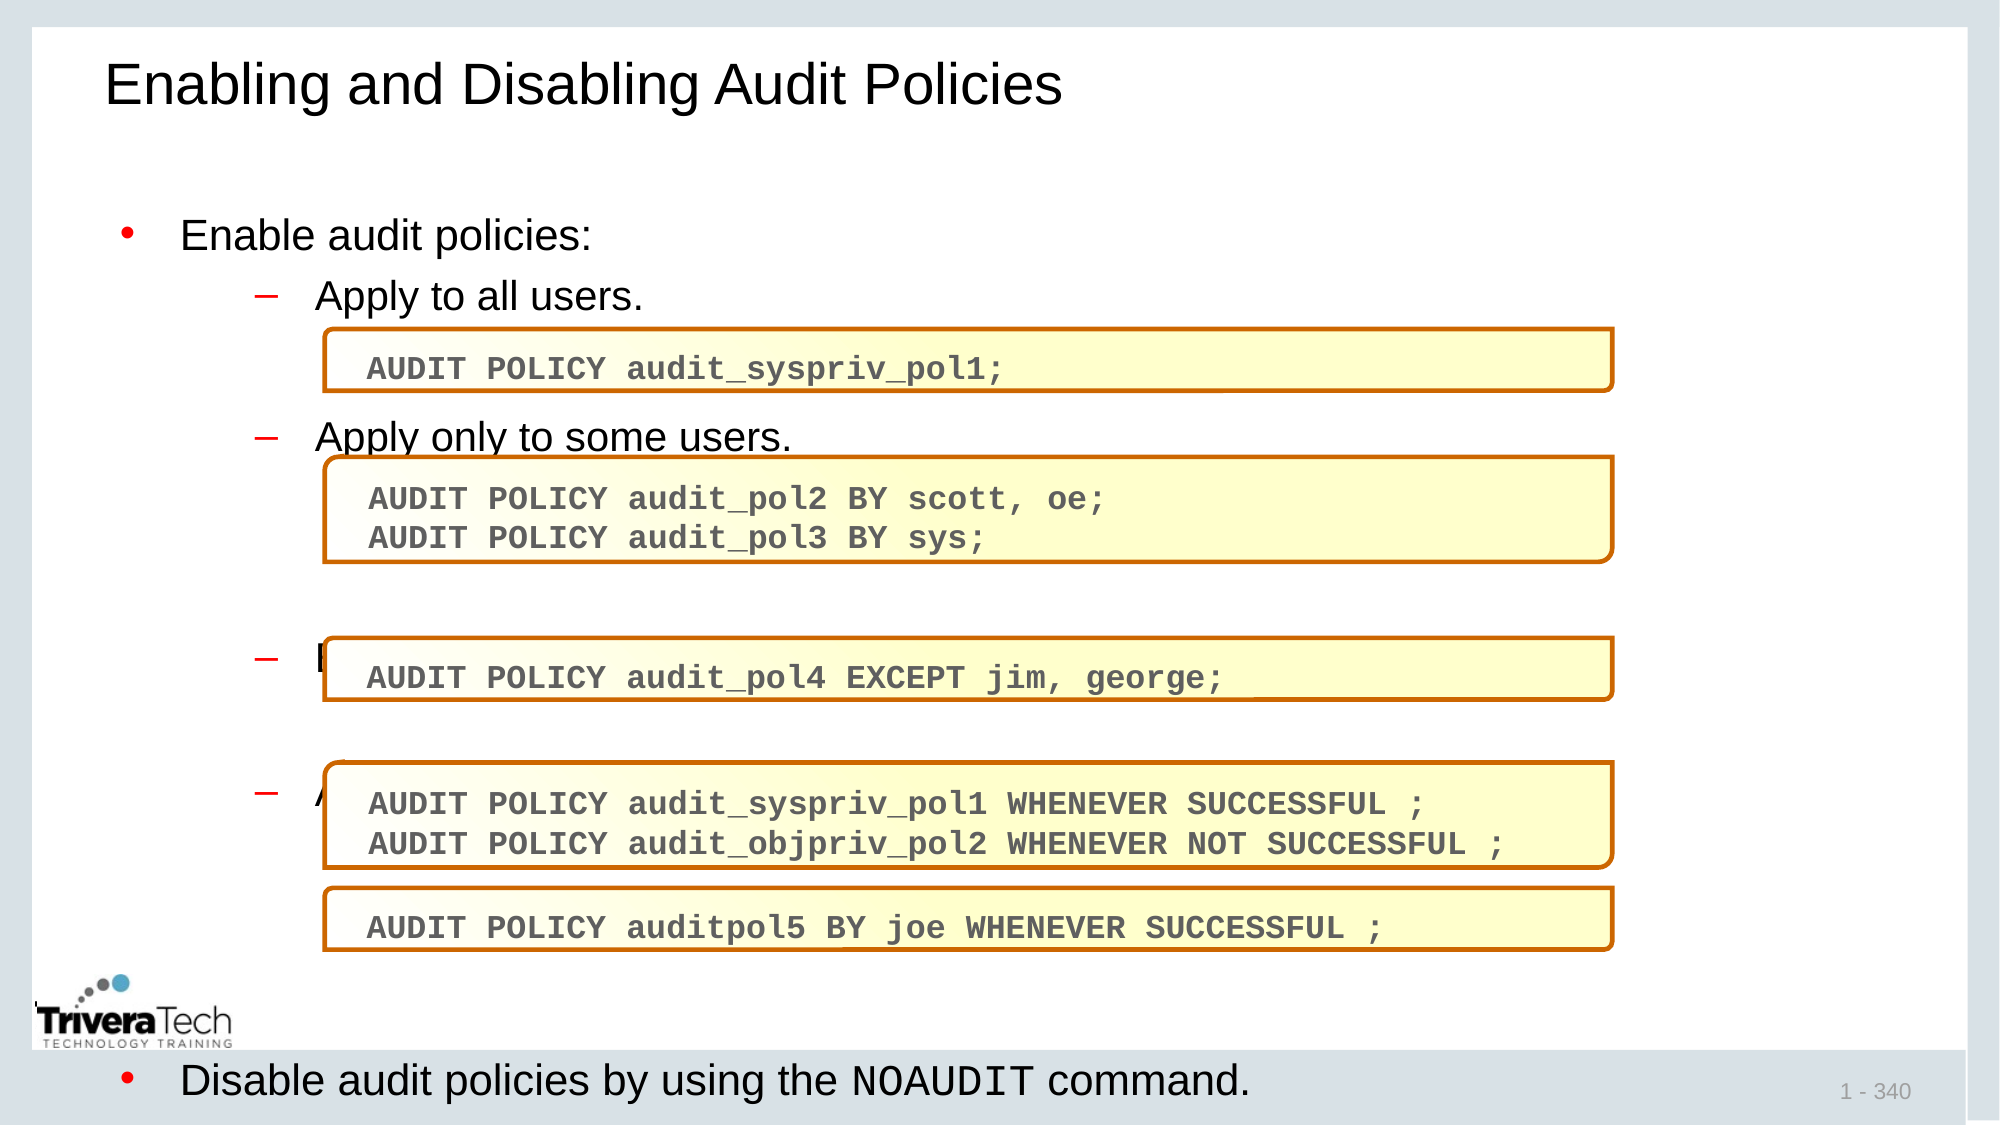

# Enabling and Disabling Audit Policies
Enable audit policies:
Apply to all users.

Apply only to some users.

Exclude some users.

Audit the recording based on failed or succeeded actions.

Disable audit policies by using the NOAUDIT command.
AUDIT POLICY audit_syspriv_pol1;
AUDIT POLICY audit_pol2 BY scott, oe;
AUDIT POLICY audit_pol3 BY sys;
AUDIT POLICY audit_pol4 EXCEPT jim, george;
AUDIT POLICY audit_syspriv_pol1 WHENEVER SUCCESSFUL ;
AUDIT POLICY audit_objpriv_pol2 WHENEVER NOT SUCCESSFUL ;
AUDIT POLICY auditpol5 BY joe WHENEVER SUCCESSFUL ;